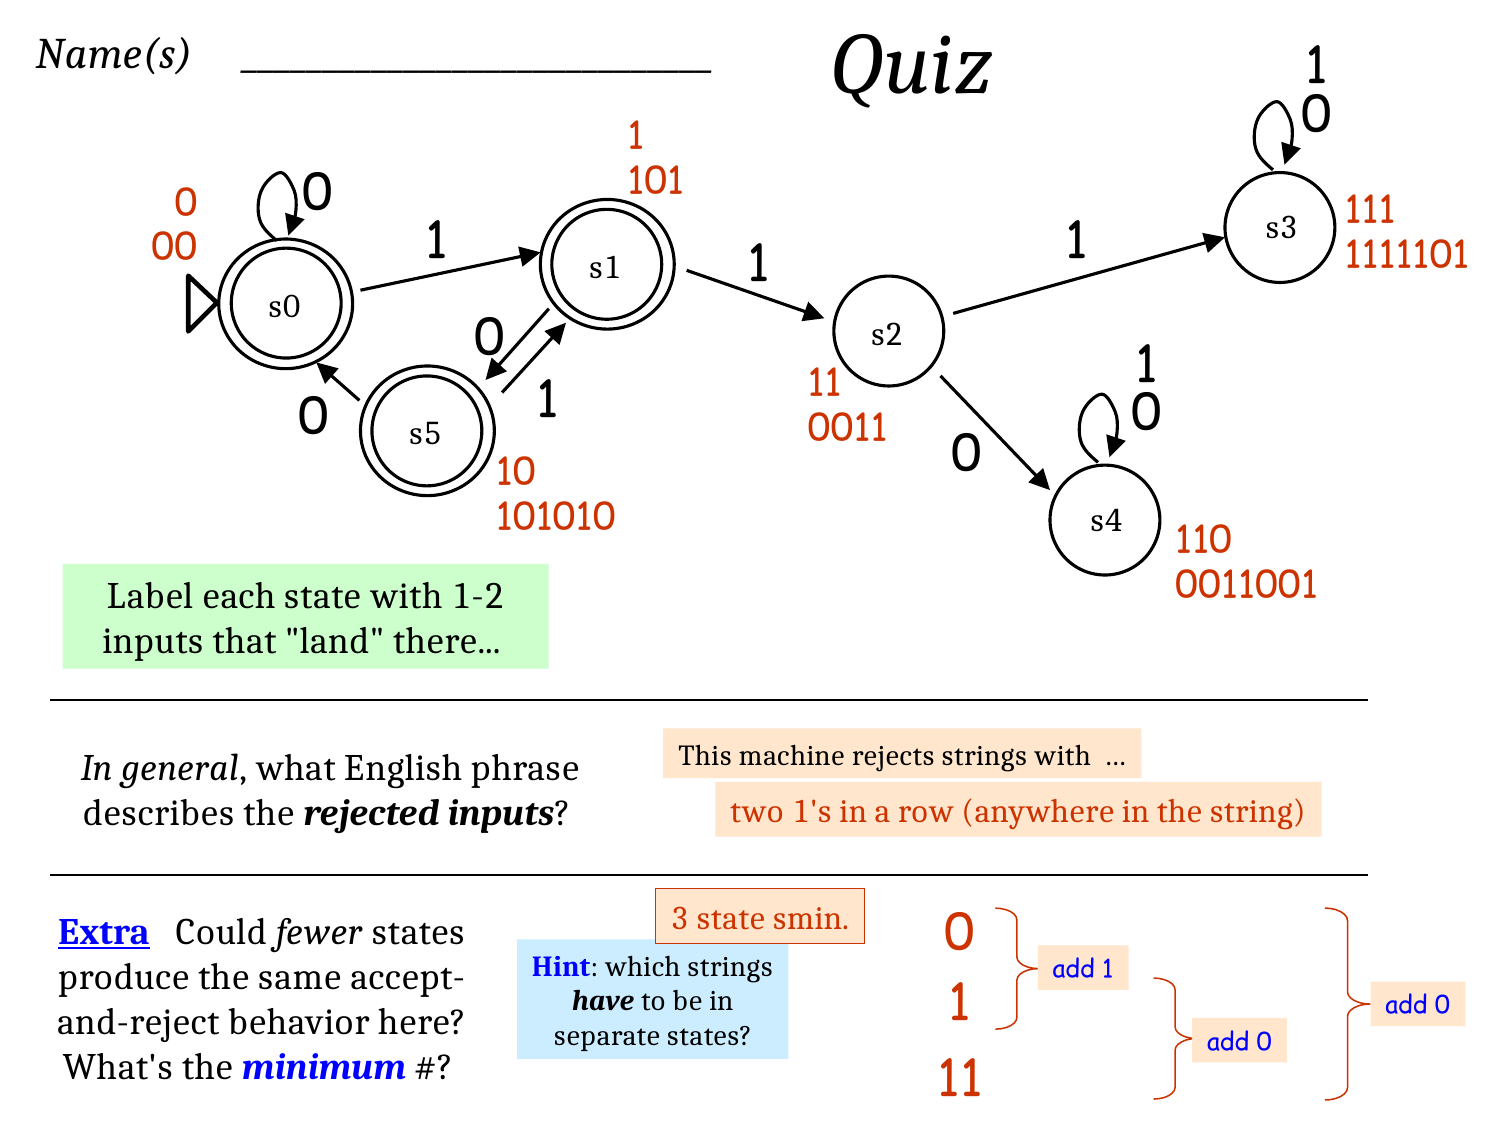

Quiz
Name(s)     _____________________________
1
0

1
101
0
0

111
s3

1
1

00
1111101
1
s1

s0
0
s2

1
11
1

0

0

0011
s5
0
10

101010
s4
110
0011001
Label each state with 1-2 inputs that "land" there...
This machine rejects strings with  …
In general, what English phrase describes the rejected inputs?
two 1's in a row (anywhere in the string)
3 state smin.
0
Extra   Could fewer states produce the same accept-and-reject behavior here? What's the minimum #?

Hint: which strings have to be in separate states?
add 1
1

add 0
add 0
11